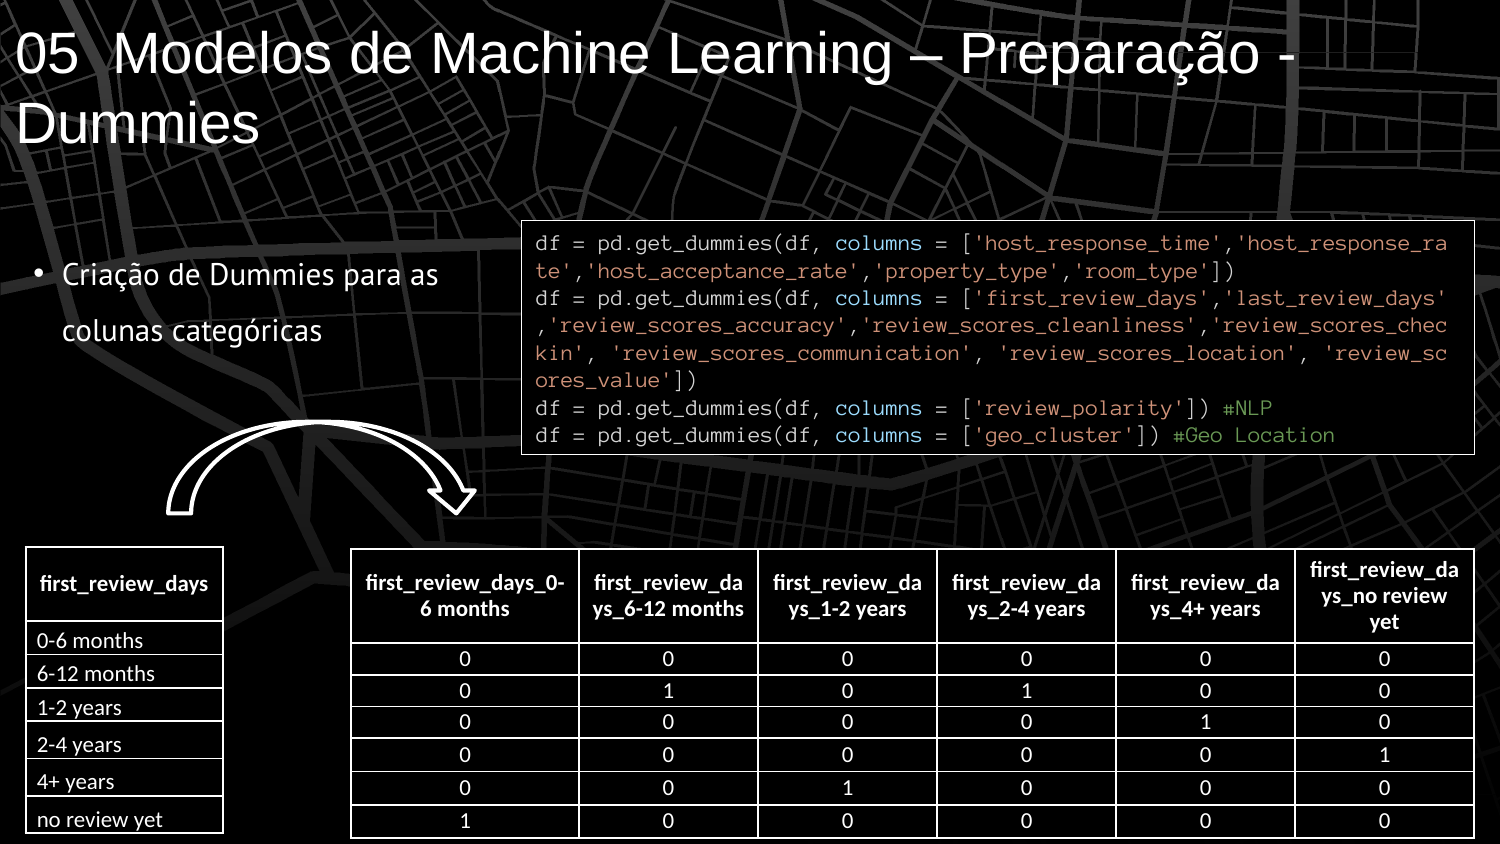

05  Modelos de Machine Learning – Preparação - Dummies
Criação de Dummies para as colunas categóricas

df = pd.get_dummies(df, columns = ['host_response_time','host_response_rate','host_acceptance_rate','property_type','room_type'])
df = pd.get_dummies(df, columns = ['first_review_days','last_review_days','review_scores_accuracy','review_scores_cleanliness','review_scores_checkin', 'review_scores_communication', 'review_scores_location', 'review_scores_value'])
df = pd.get_dummies(df, columns = ['review_polarity']) #NLP
df = pd.get_dummies(df, columns = ['geo_cluster']) #Geo Location

| first\_review\_days |
| --- |
| 0-6 months |
| 6-12 months |
| 1-2 years |
| 2-4 years |
| 4+ years |
| no review yet |
| first\_review\_days\_0-6 months | first\_review\_days\_6-12 months | first\_review\_days\_1-2 years | first\_review\_days\_2-4 years | first\_review\_days\_4+ years | first\_review\_days\_no review yet |
| --- | --- | --- | --- | --- | --- |
| 0 | 0 | 0 | 0 | 0 | 0 |
| 0 | 1 | 0 | 1 | 0 | 0 |
| 0 | 0 | 0 | 0 | 1 | 0 |
| 0 | 0 | 0 | 0 | 0 | 1 |
| 0 | 0 | 1 | 0 | 0 | 0 |
| 1 | 0 | 0 | 0 | 0 | 0 |